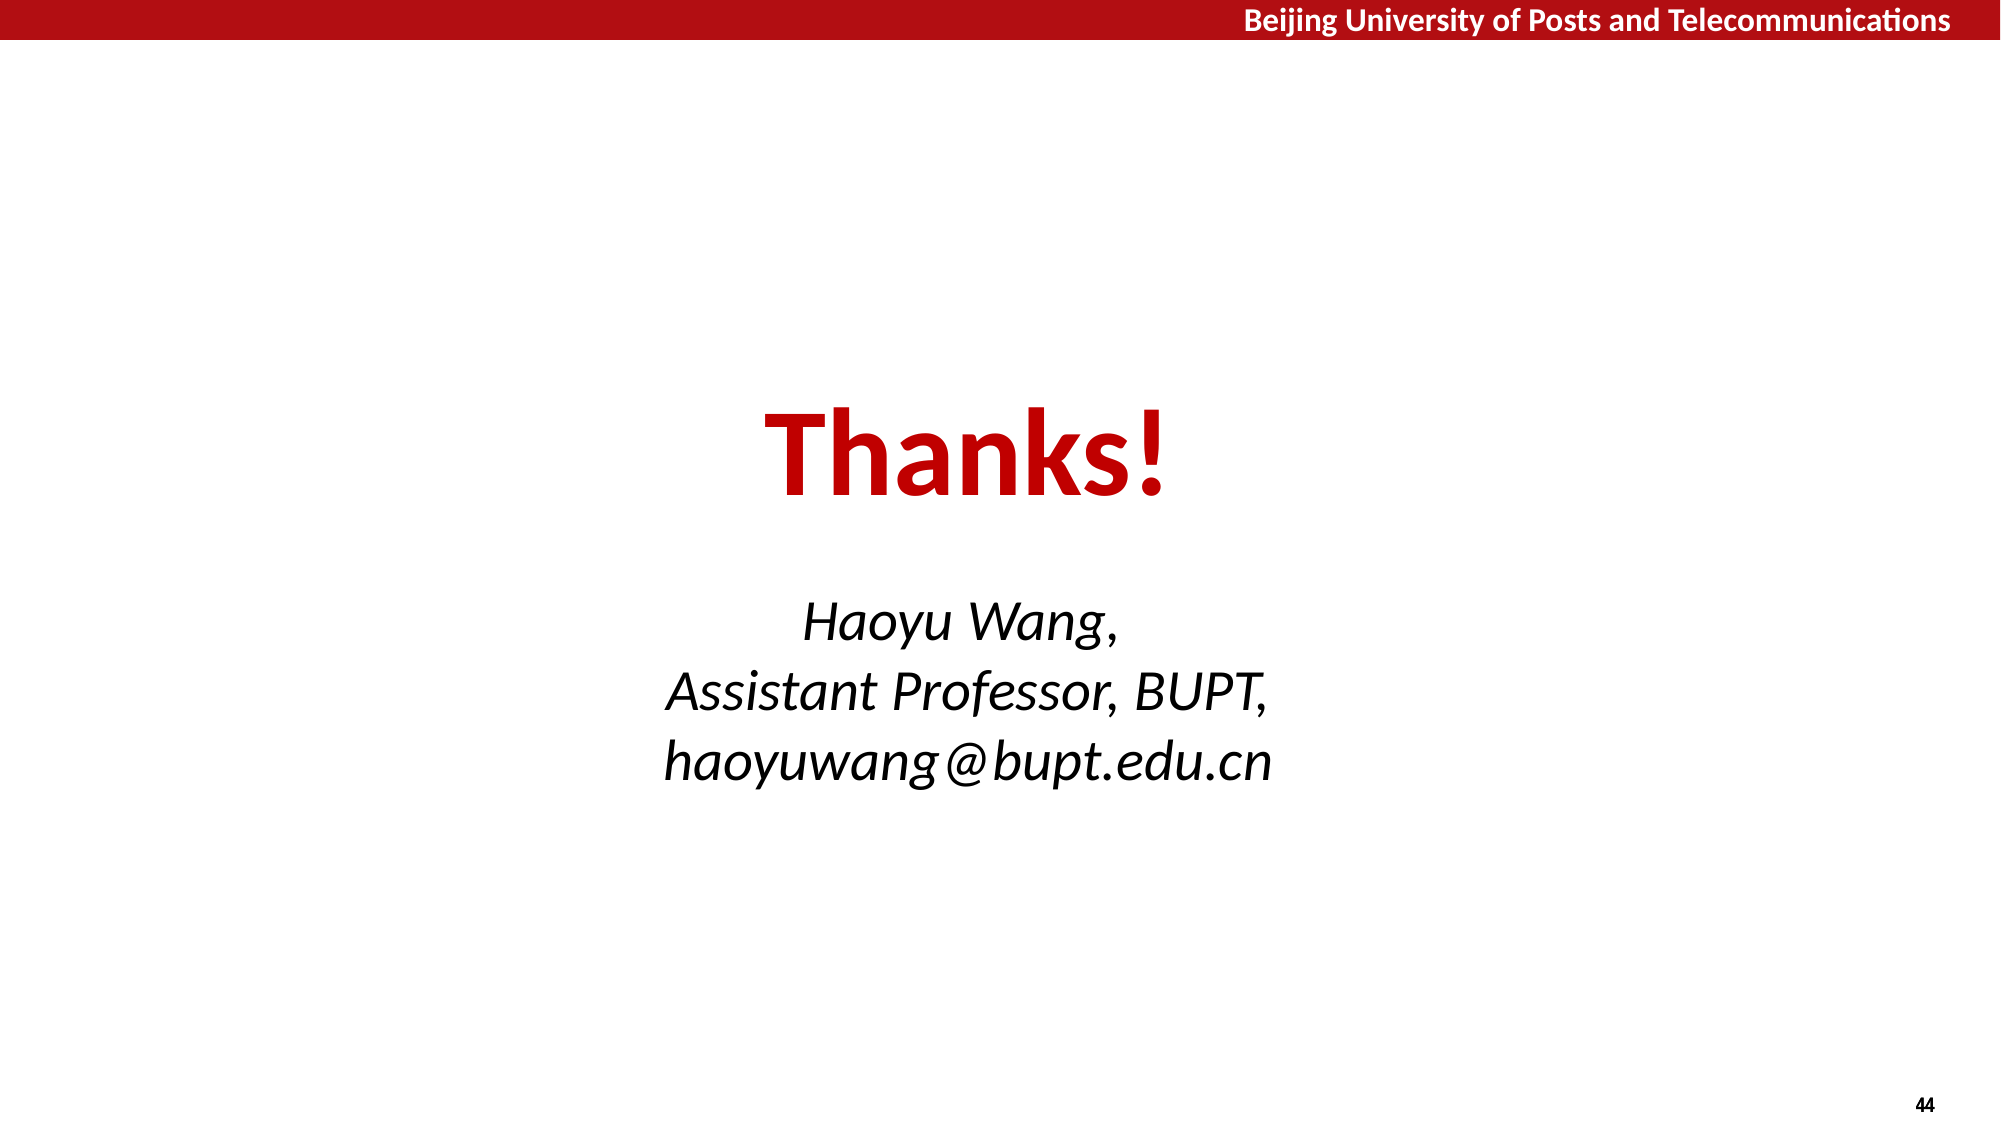

Thanks!

Haoyu Wang,
Assistant Professor, BUPT,
haoyuwang@bupt.edu.cn